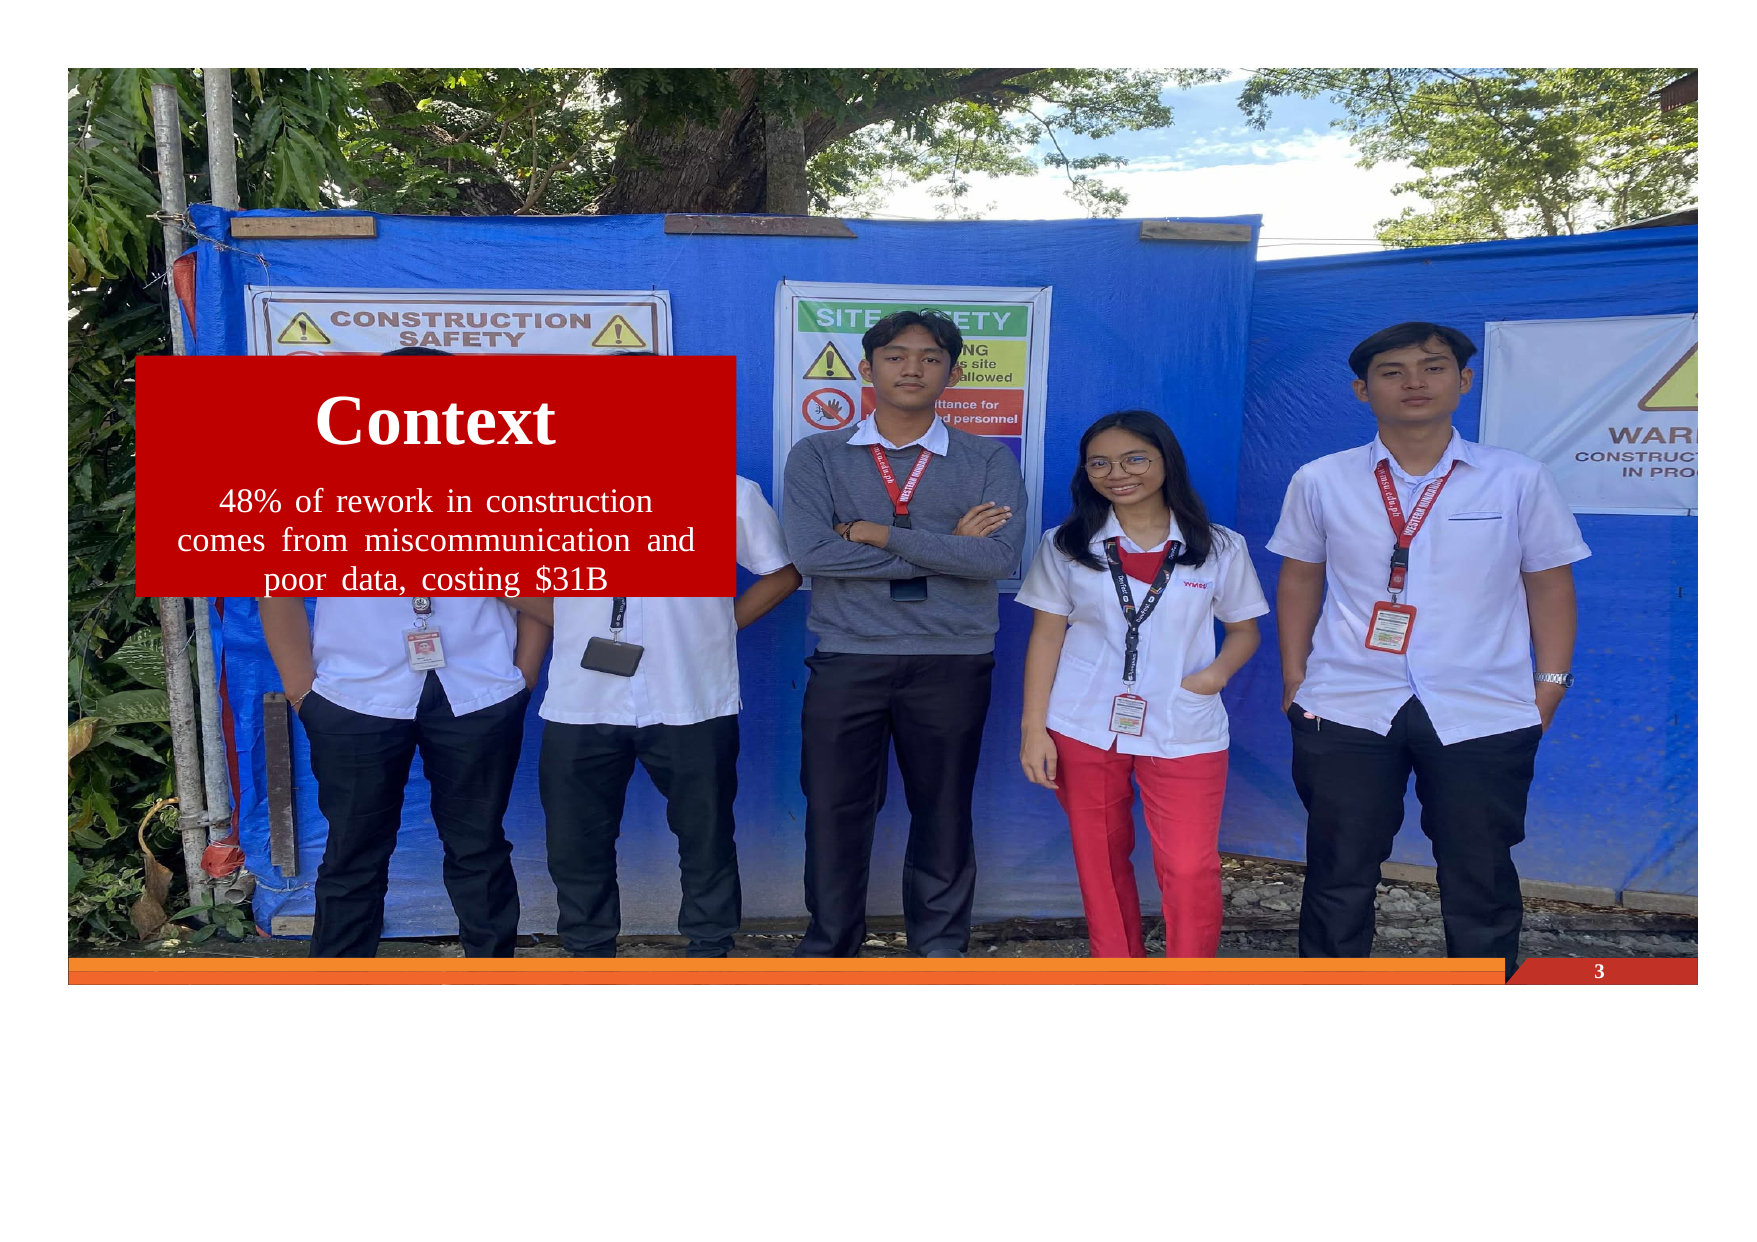

Context
48% of rework in construction comes from miscommunication and poor data, costing $31B
3